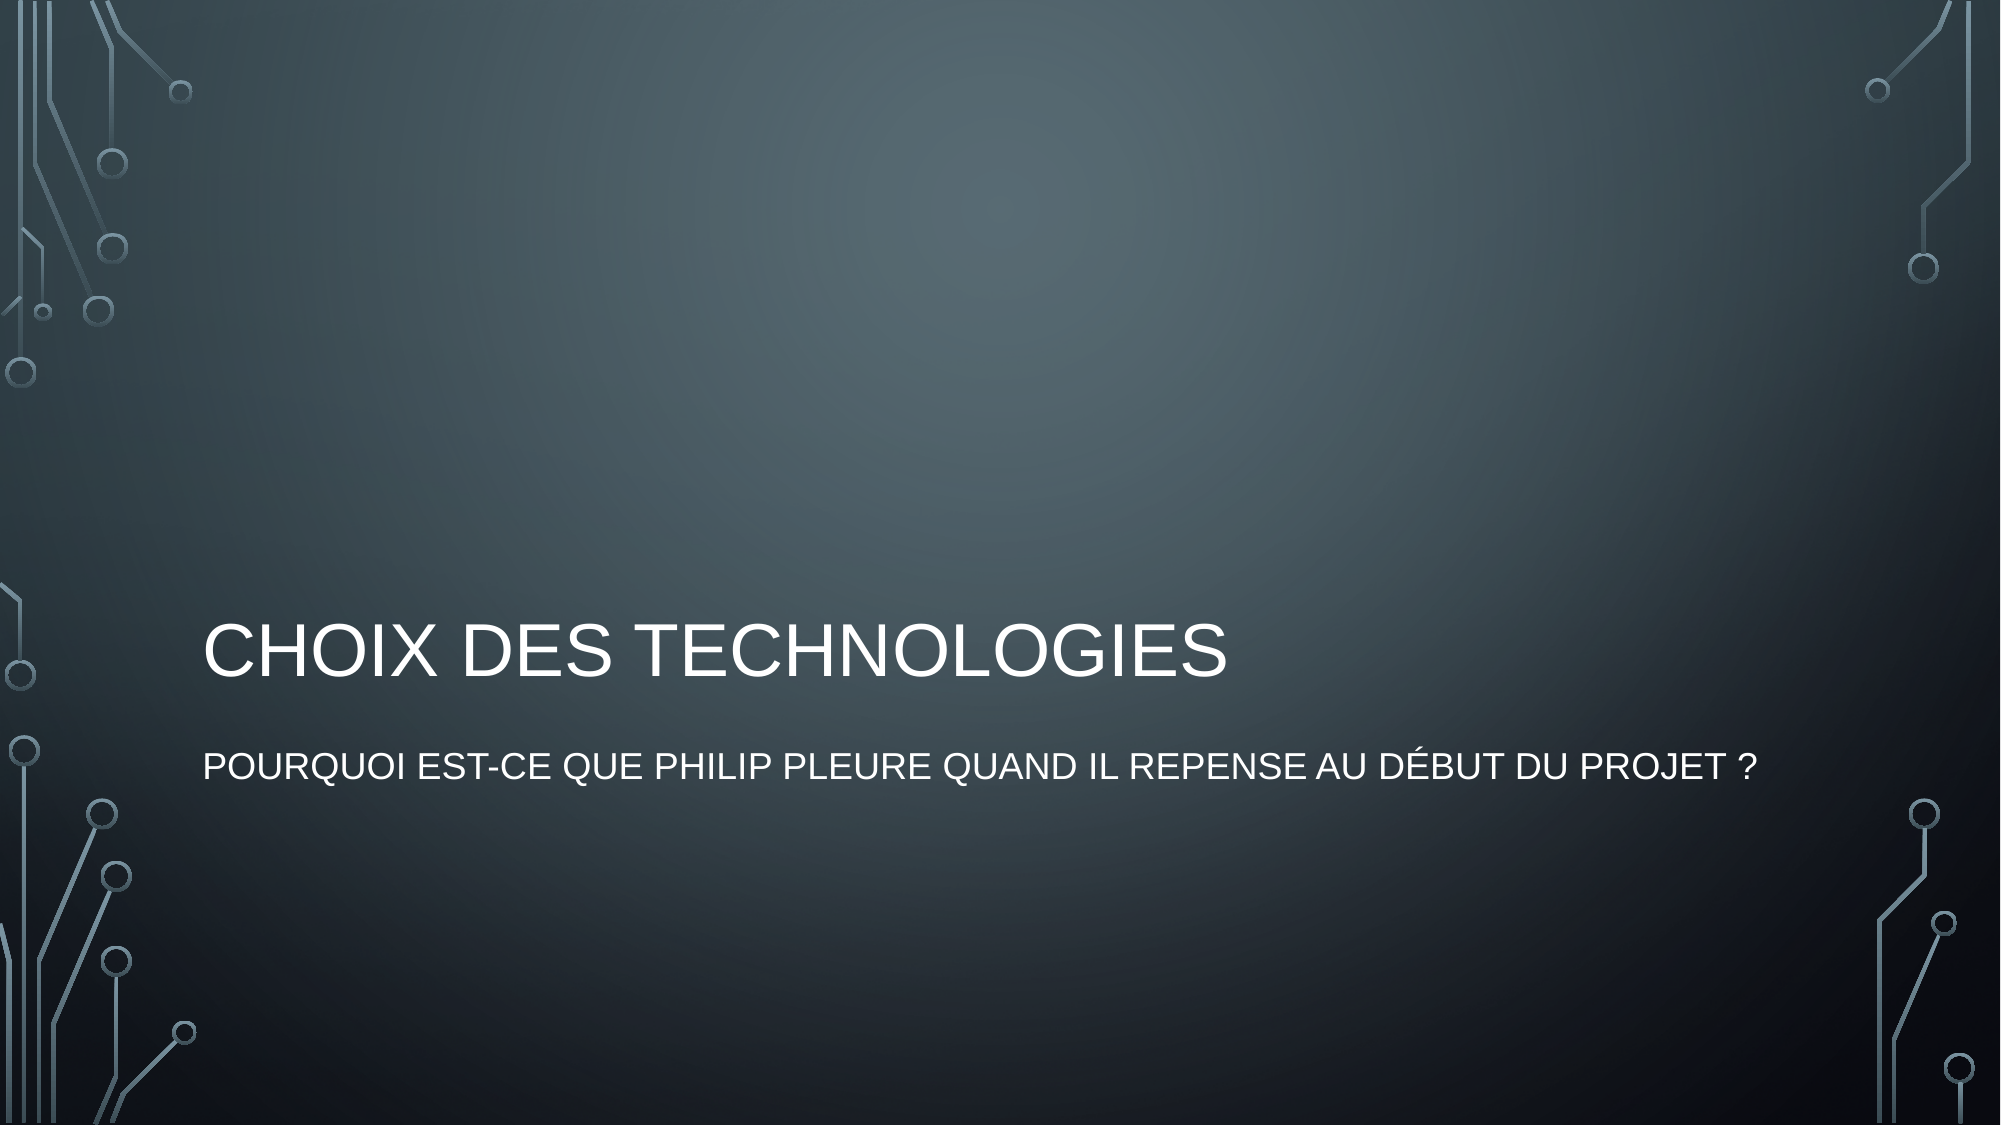

# Choix des technologies
Pourquoi est-ce que Philip pleure quand il repense au début du projet ?